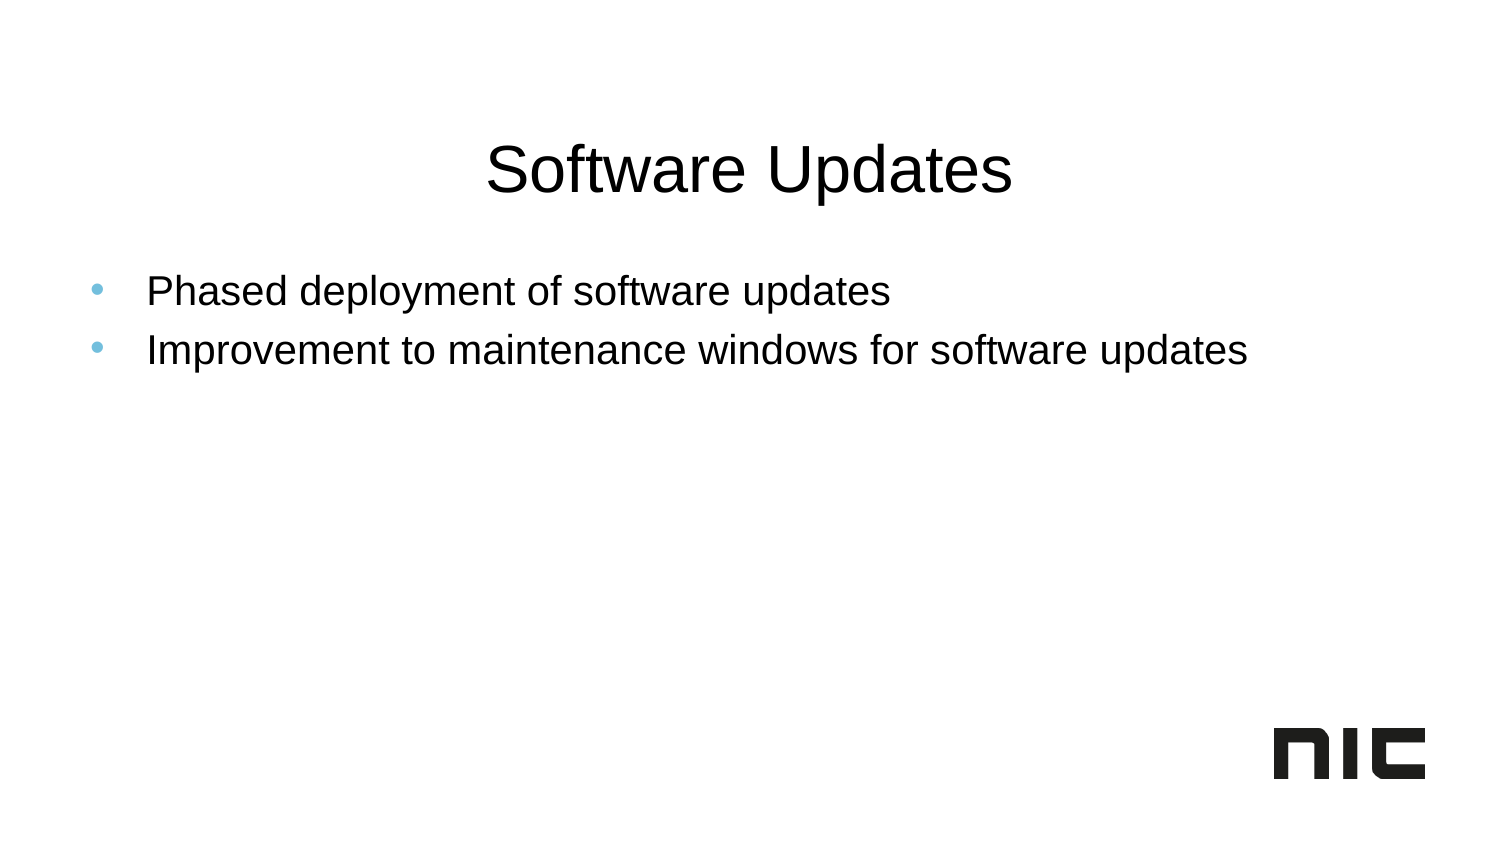

# Software Updates
Phased deployment of software updates
Improvement to maintenance windows for software updates